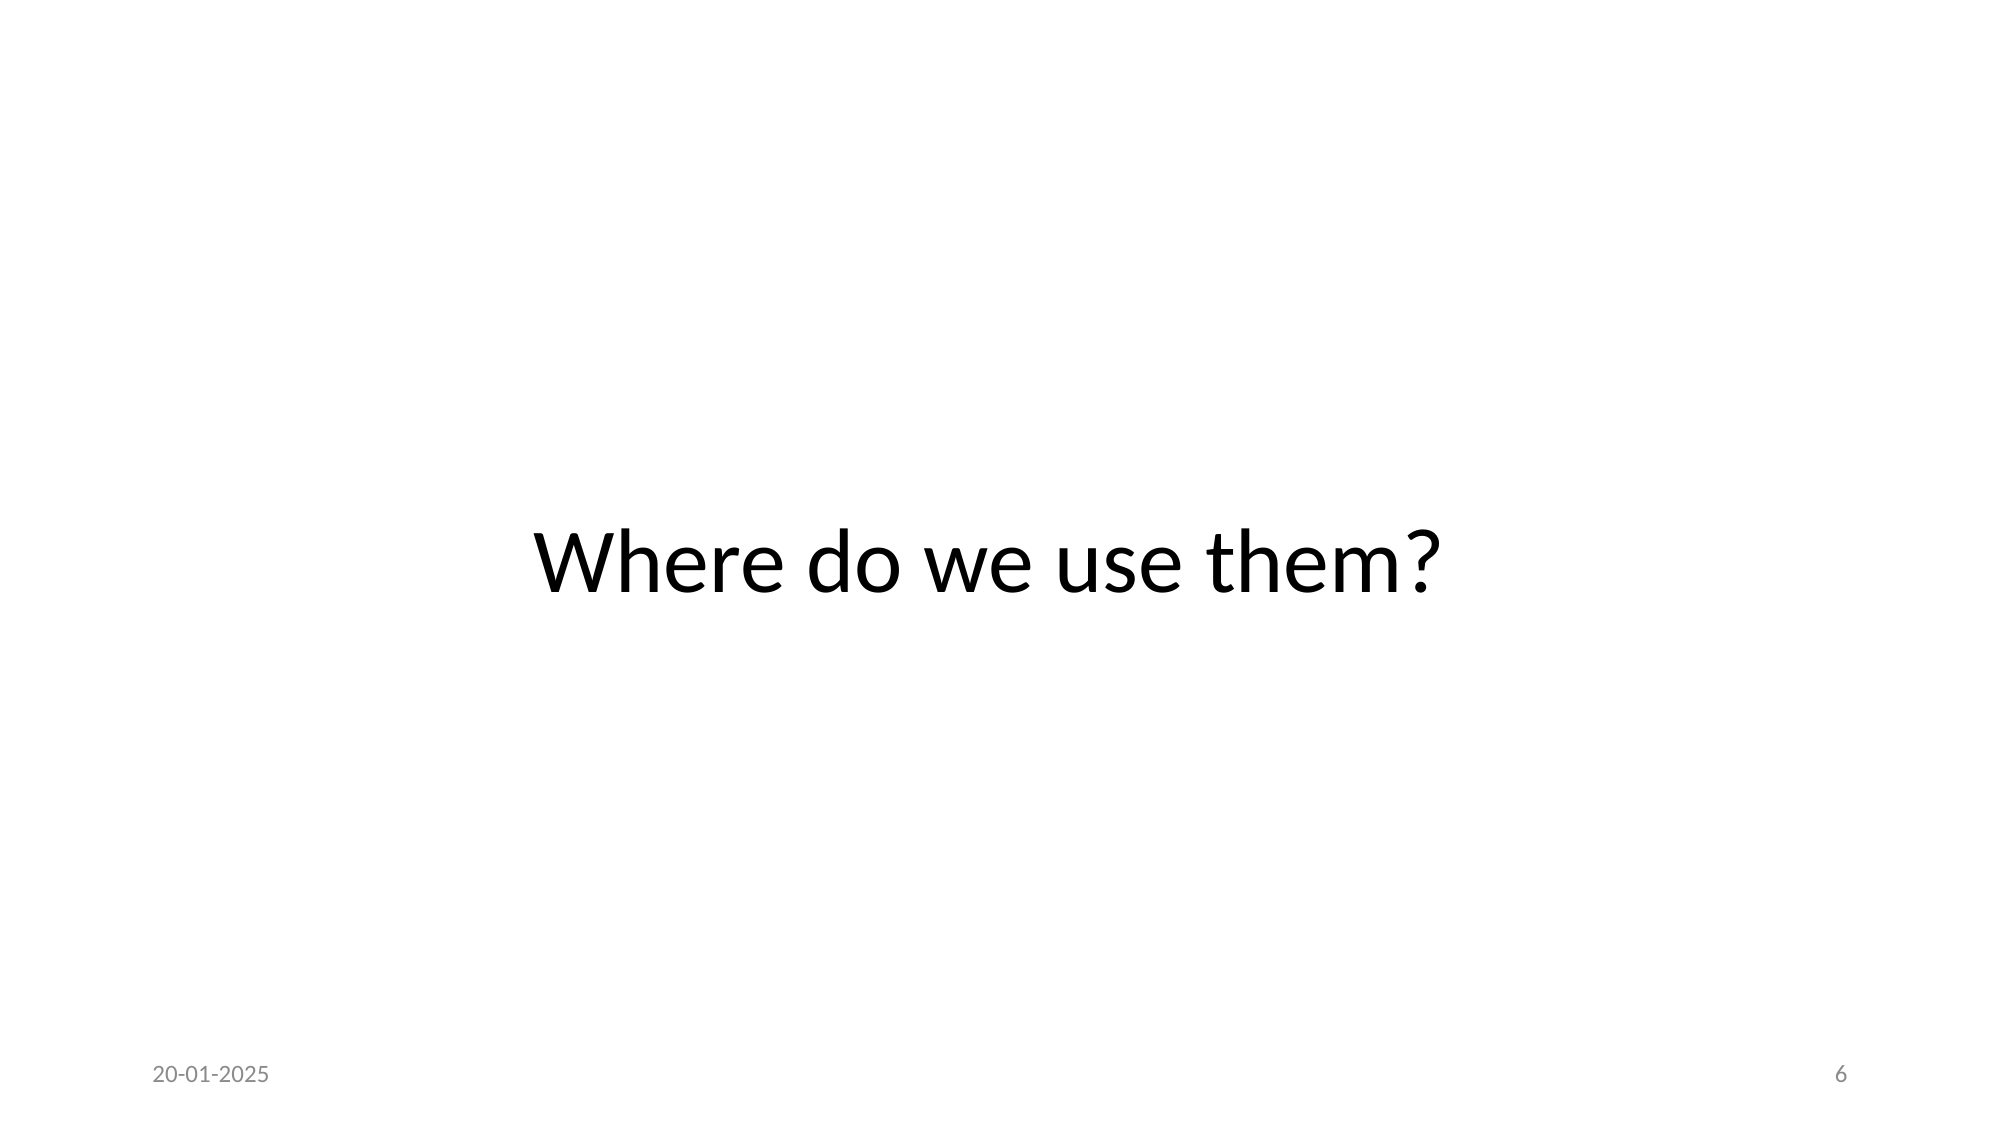

# Where do we use them?
20-01-2025

6